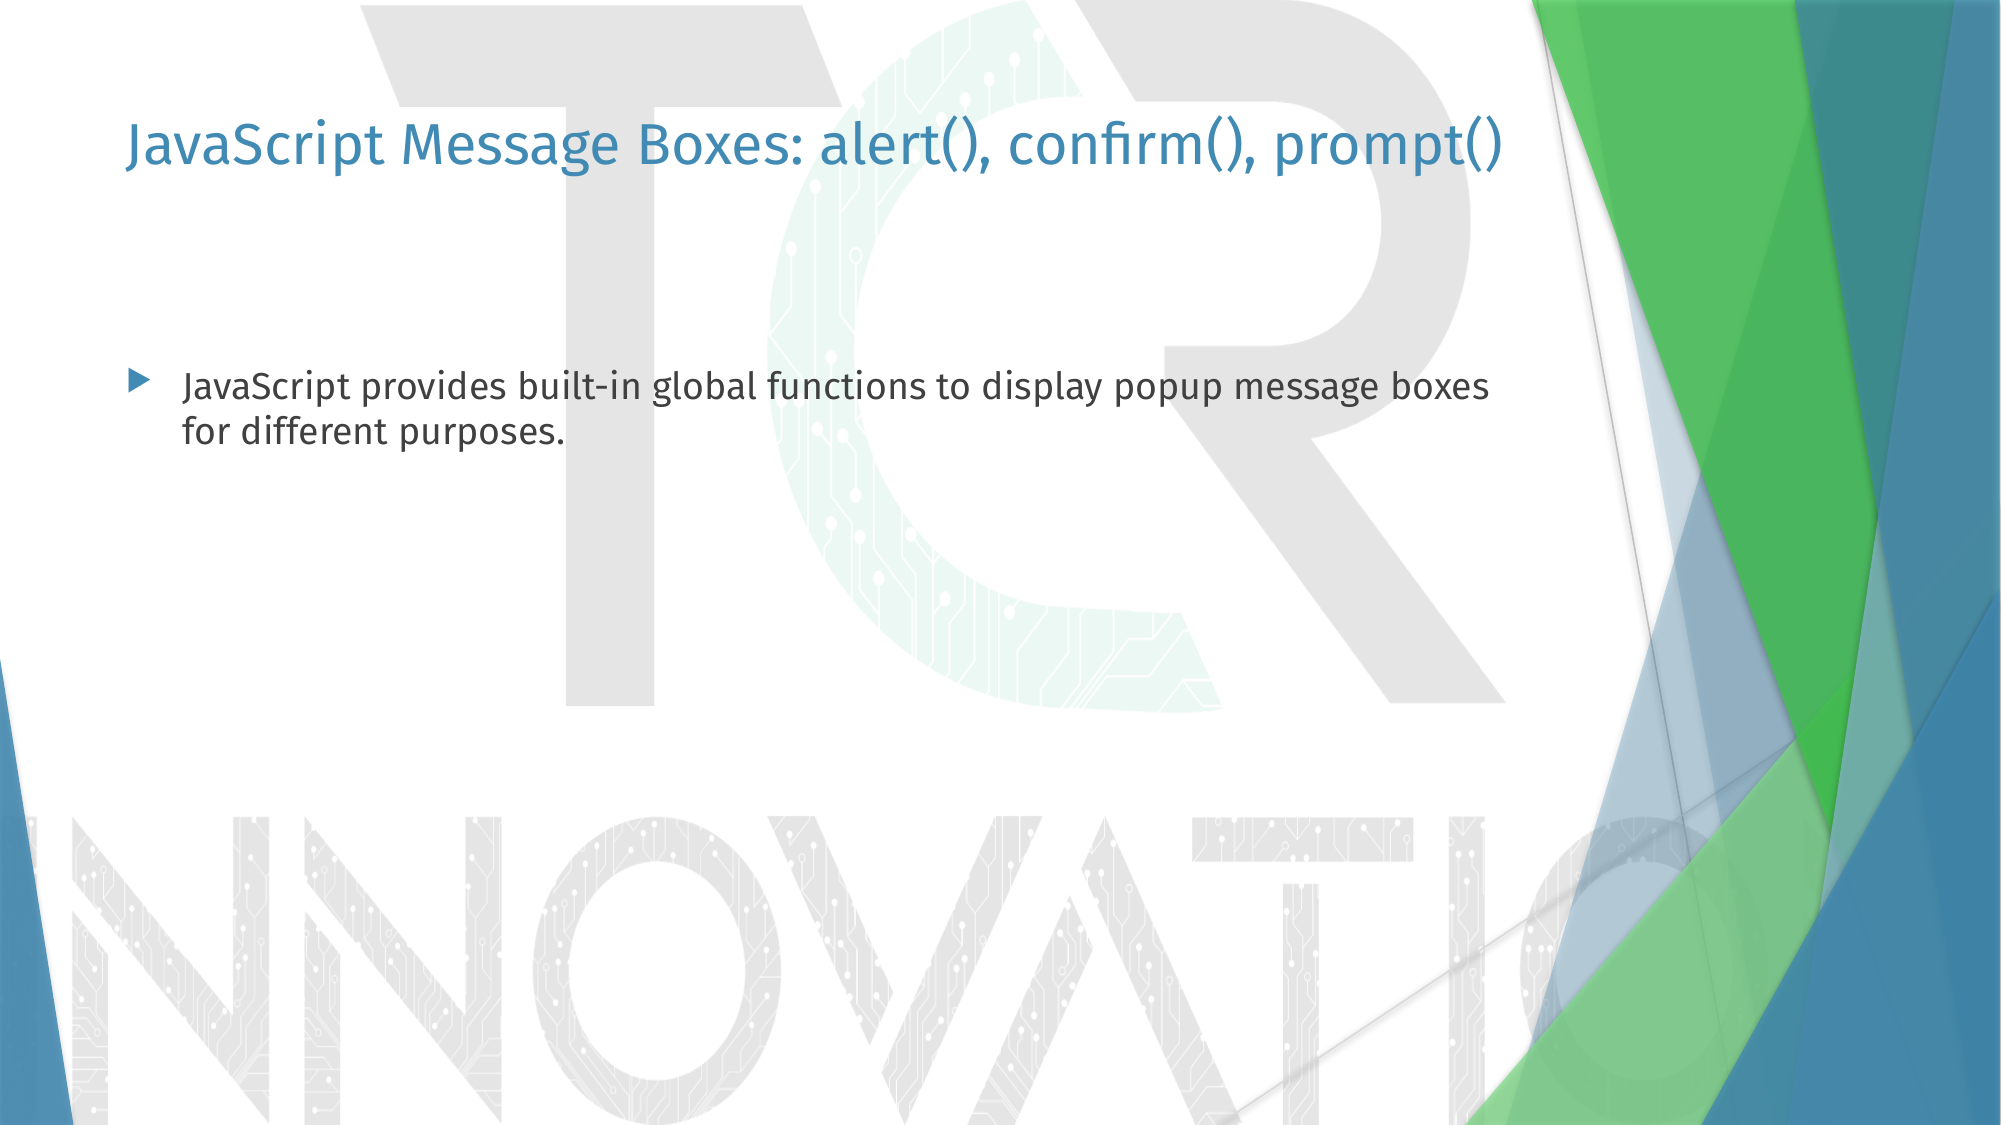

# JavaScript Message Boxes: alert(), confirm(), prompt()
JavaScript provides built-in global functions to display popup message boxes for different purposes.